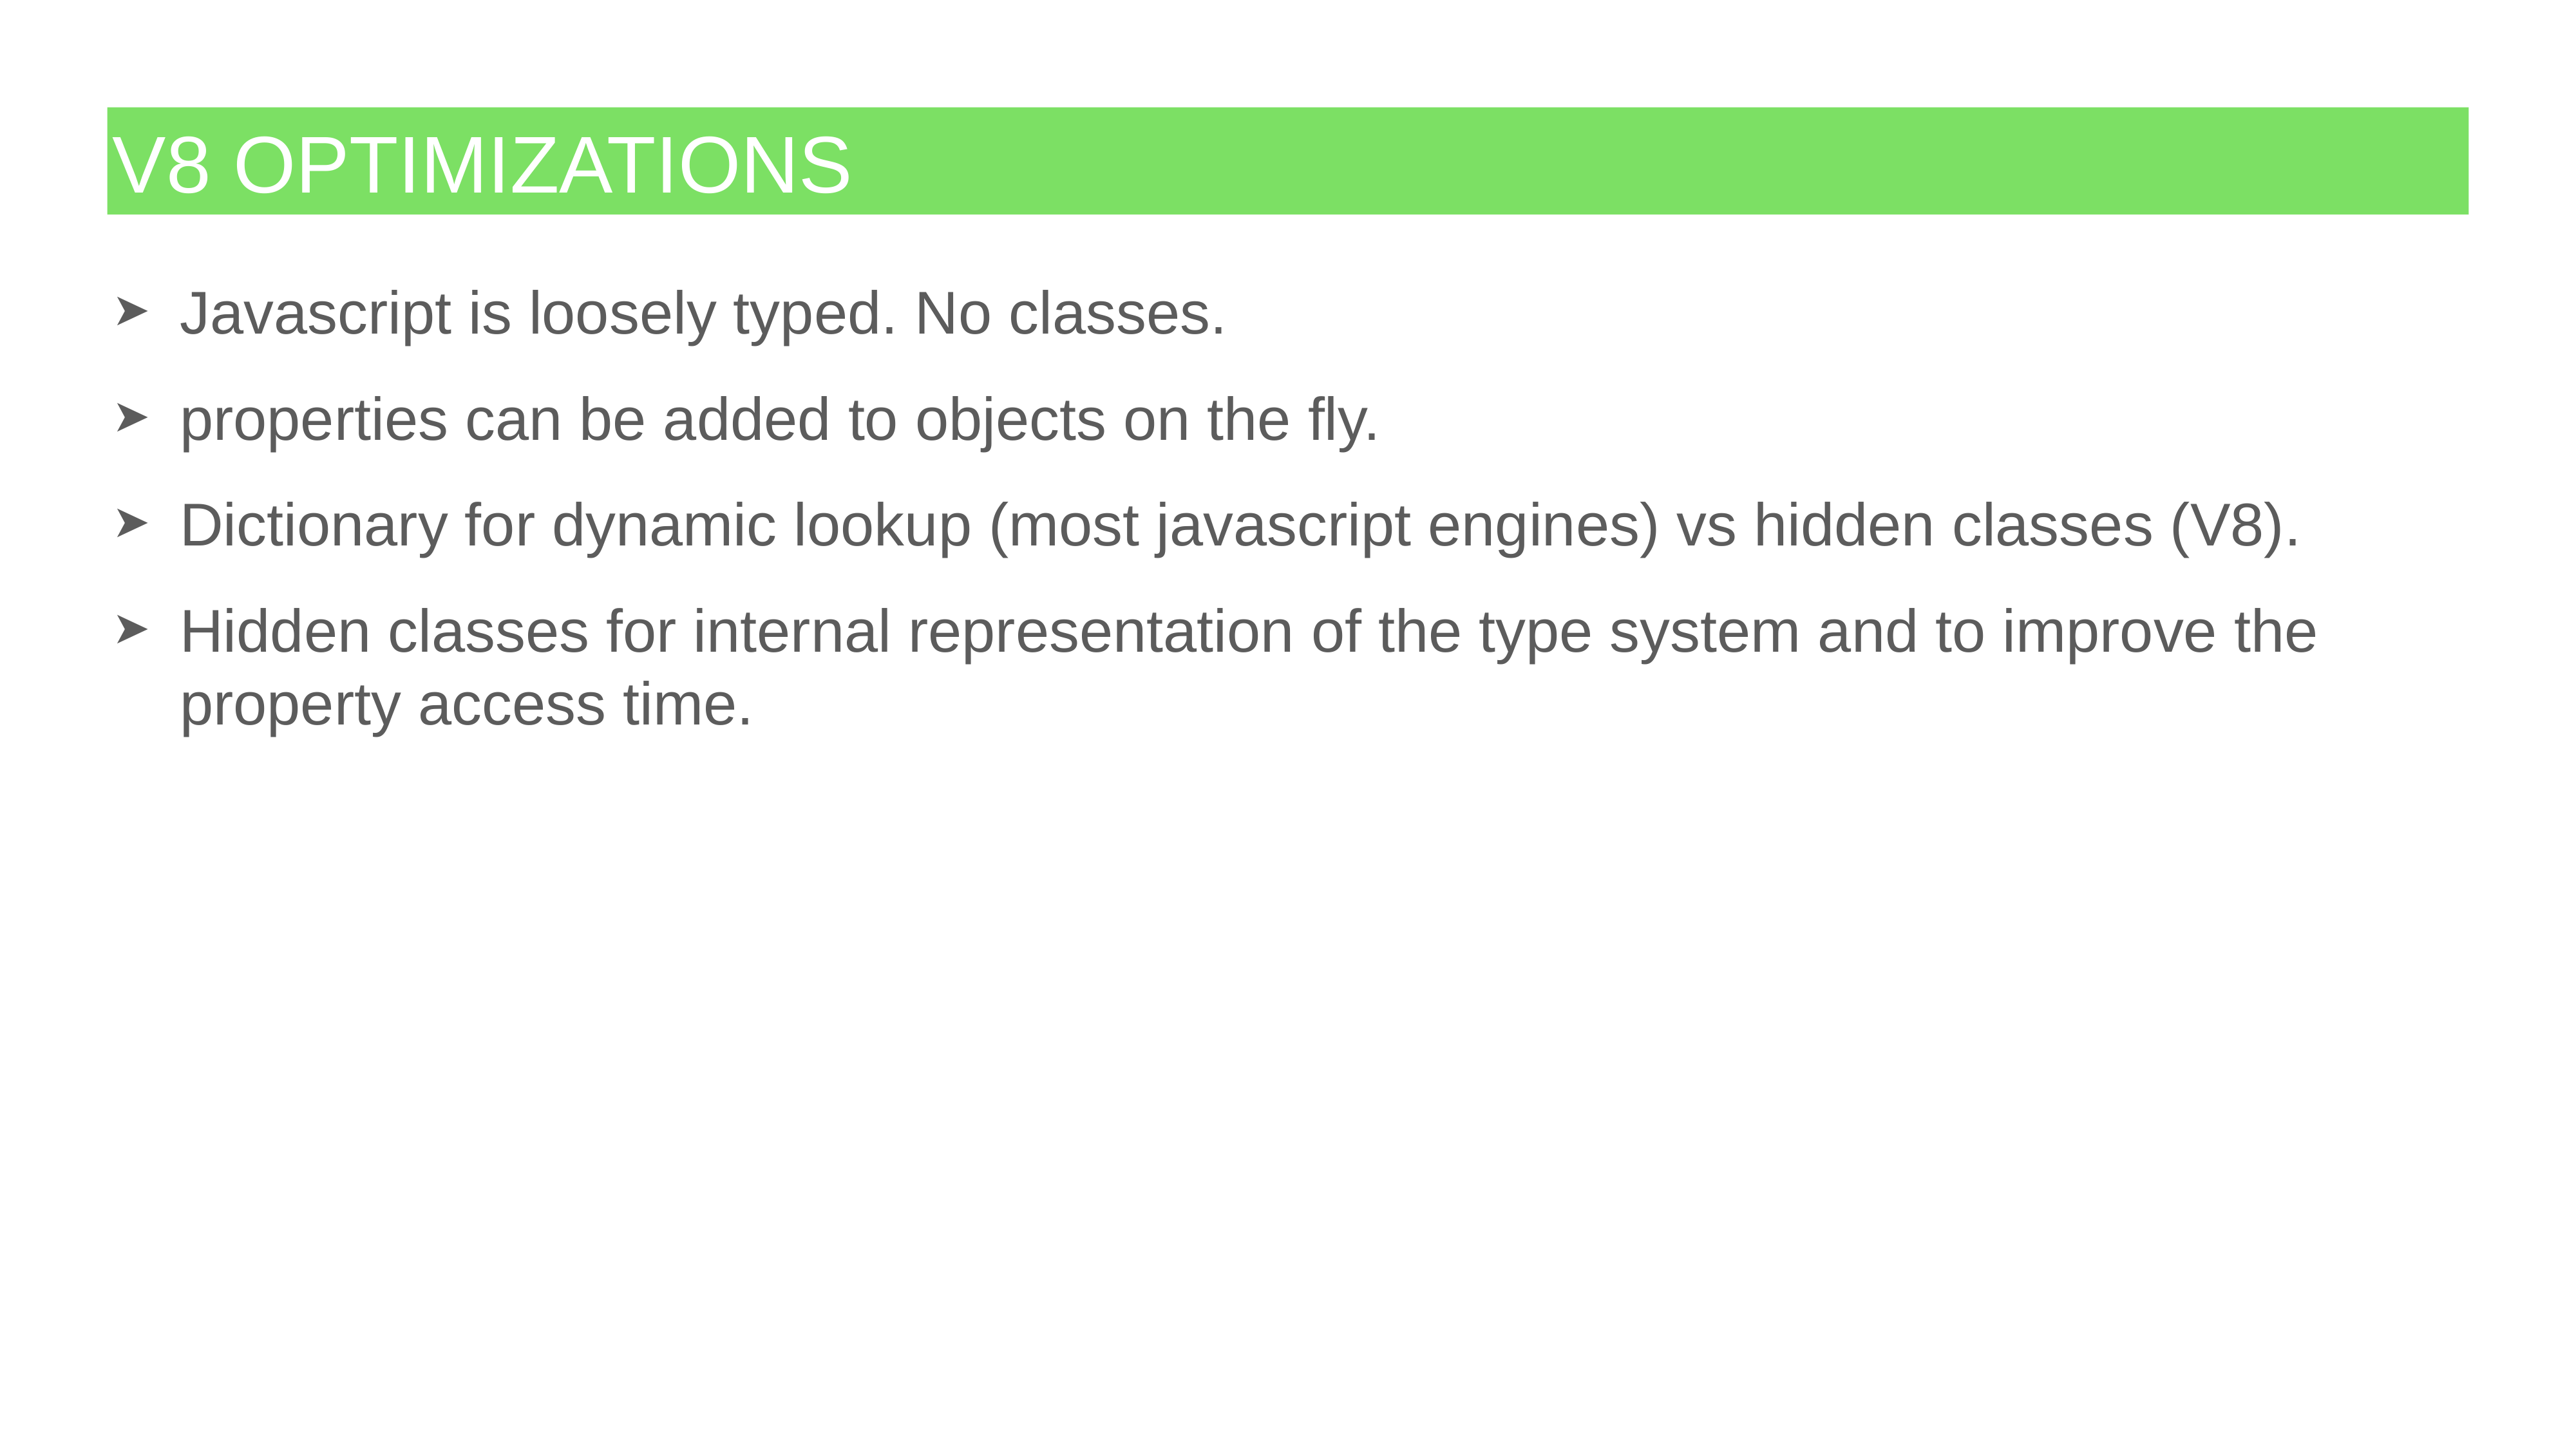

# v8 optimizations

Javascript is loosely typed. No classes.
properties can be added to objects on the fly.
Dictionary for dynamic lookup (most javascript engines) vs hidden classes (V8).
Hidden classes for internal representation of the type system and to improve the property access time.